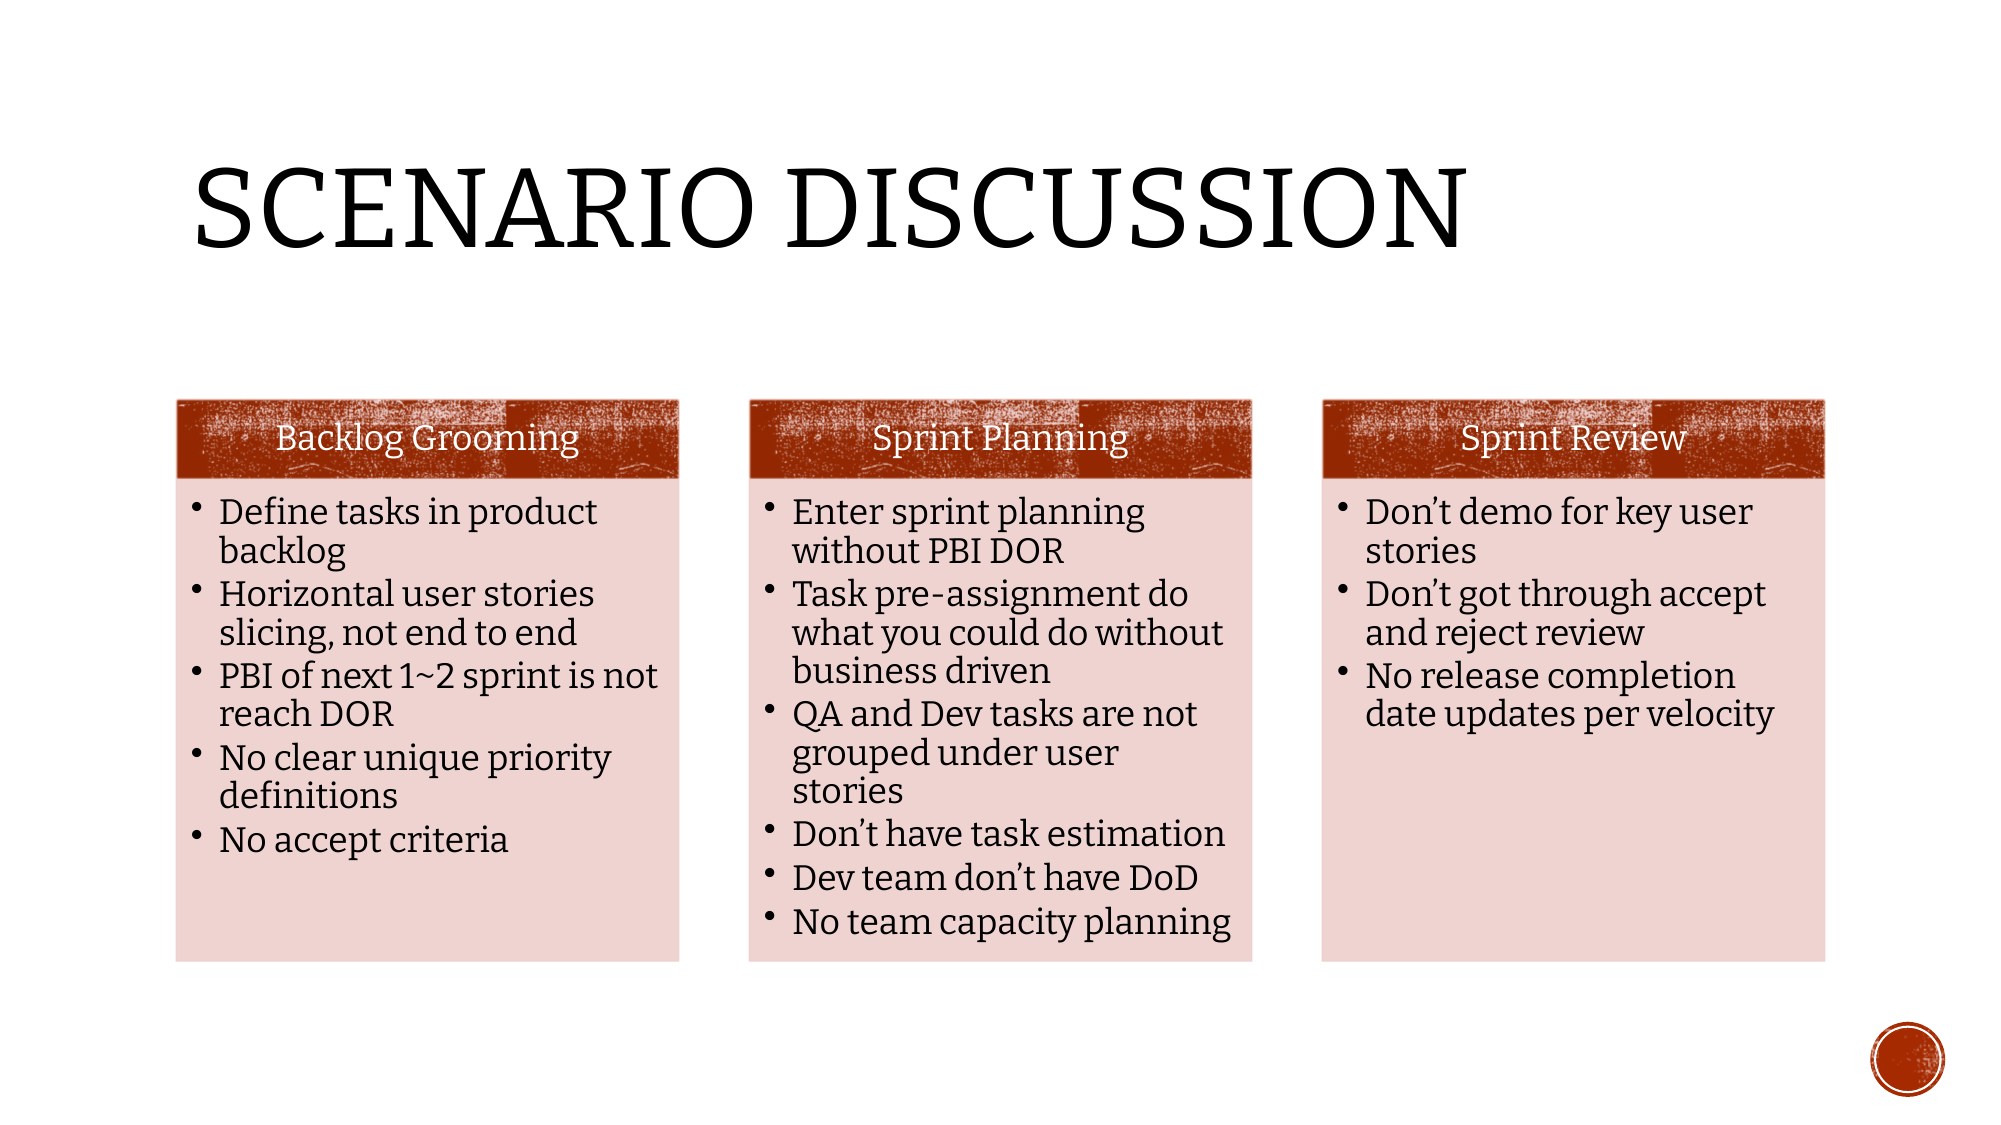

# Scenario Discussion
Backlog Grooming
Define tasks in product backlog
Horizontal user stories slicing, not end to end
PBI of next 1~2 sprint is not reach DOR
No clear unique priority definitions
No accept criteria
Sprint Planning
Enter sprint planning without PBI DOR
Task pre-assignment do what you could do without business driven
QA and Dev tasks are not grouped under user stories
Don’t have task estimation
Dev team don’t have DoD
No team capacity planning
Sprint Review
Don’t demo for key user stories
Don’t got through accept and reject review
No release completion date updates per velocity